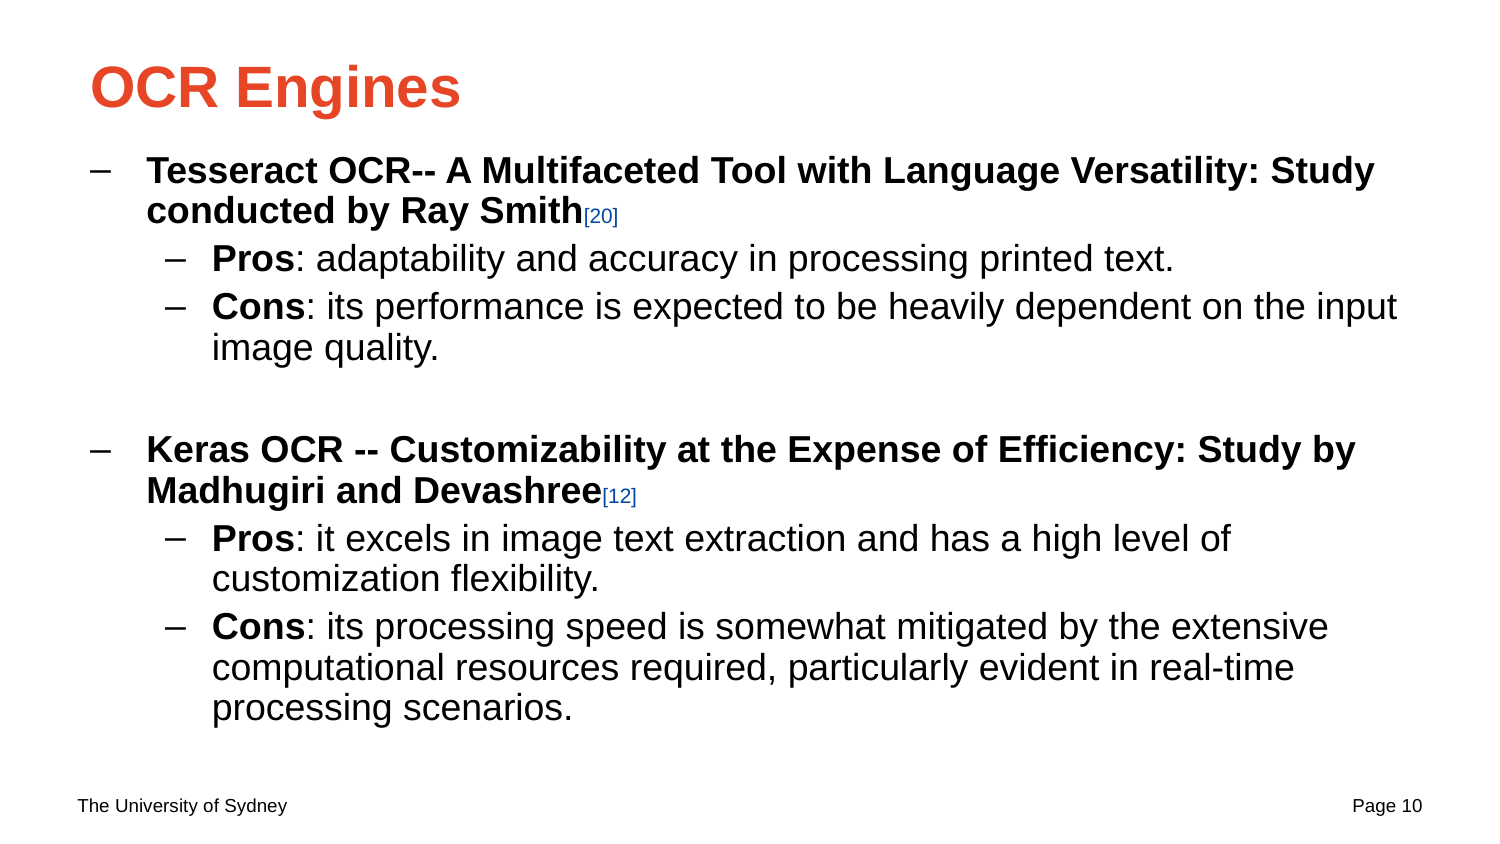

# OCR Engines
Tesseract OCR-- A Multifaceted Tool with Language Versatility: Study conducted by Ray Smith[20]
Pros: adaptability and accuracy in processing printed text.
Cons: its performance is expected to be heavily dependent on the input image quality.

Keras OCR -- Customizability at the Expense of Efficiency: Study by Madhugiri and Devashree[12]
Pros: it excels in image text extraction and has a high level of customization flexibility.
Cons: its processing speed is somewhat mitigated by the extensive computational resources required, particularly evident in real-time processing scenarios.